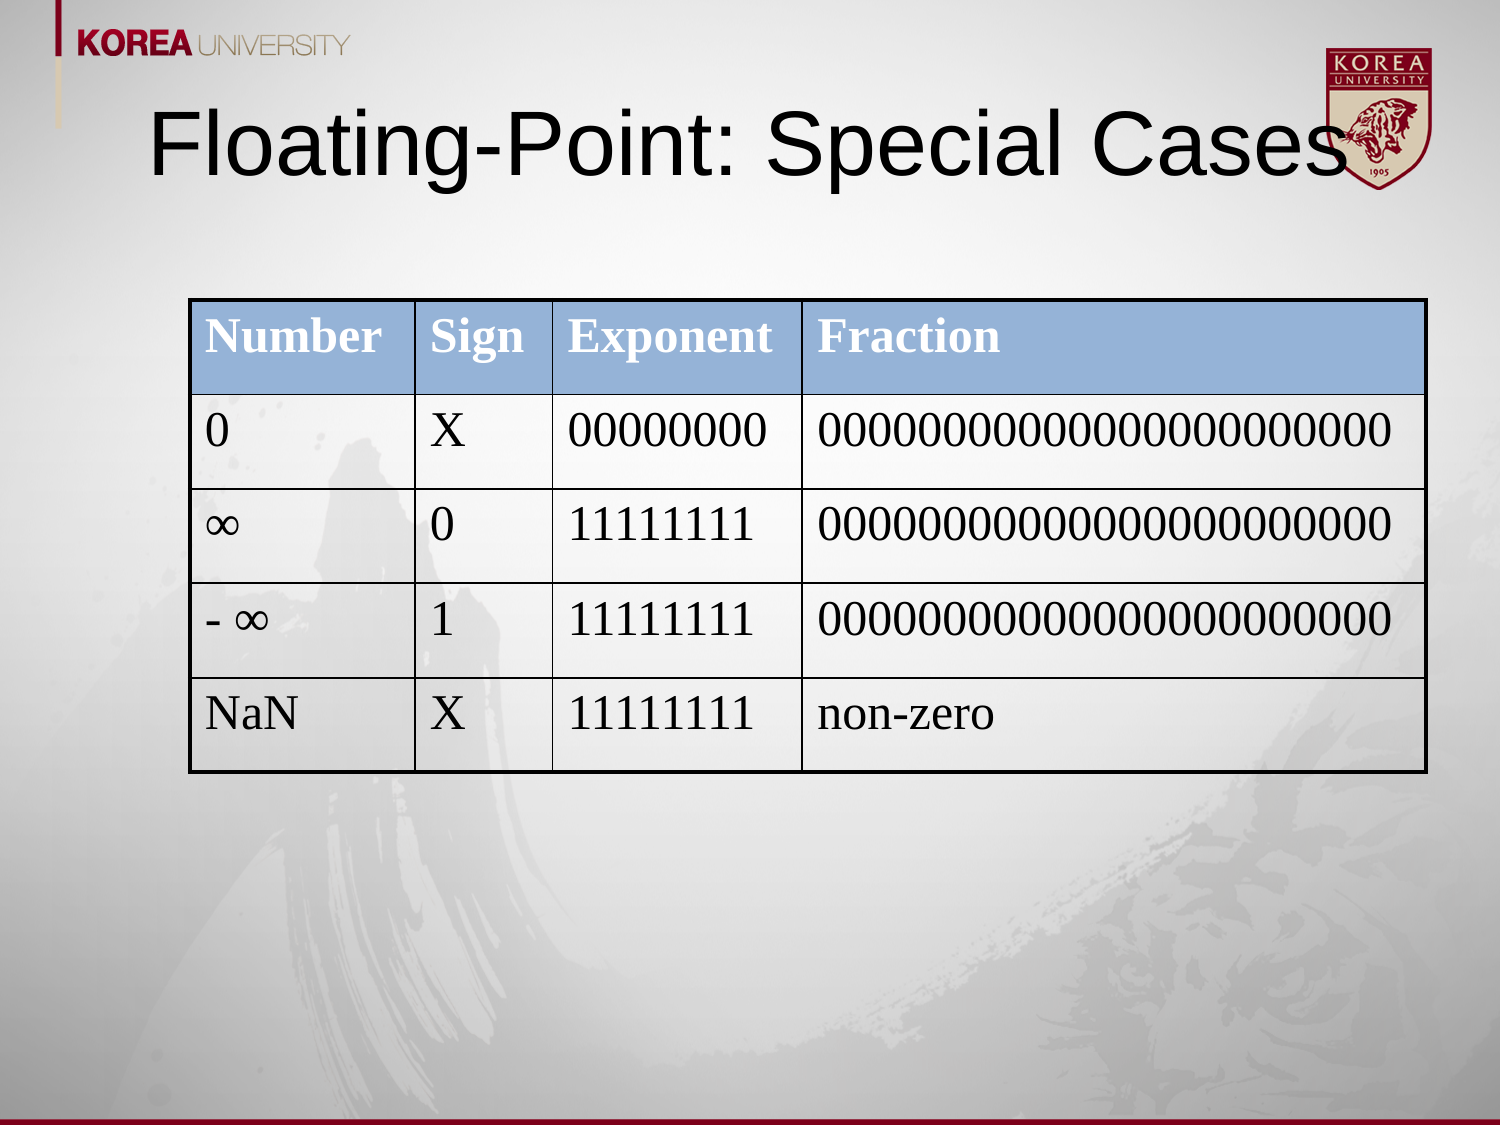

# Floating-Point: Special Cases
| Number | Sign | Exponent | Fraction |
| --- | --- | --- | --- |
| 0 | X | 00000000 | 00000000000000000000000 |
| ∞ | 0 | 11111111 | 00000000000000000000000 |
| - ∞ | 1 | 11111111 | 00000000000000000000000 |
| NaN | X | 11111111 | non-zero |